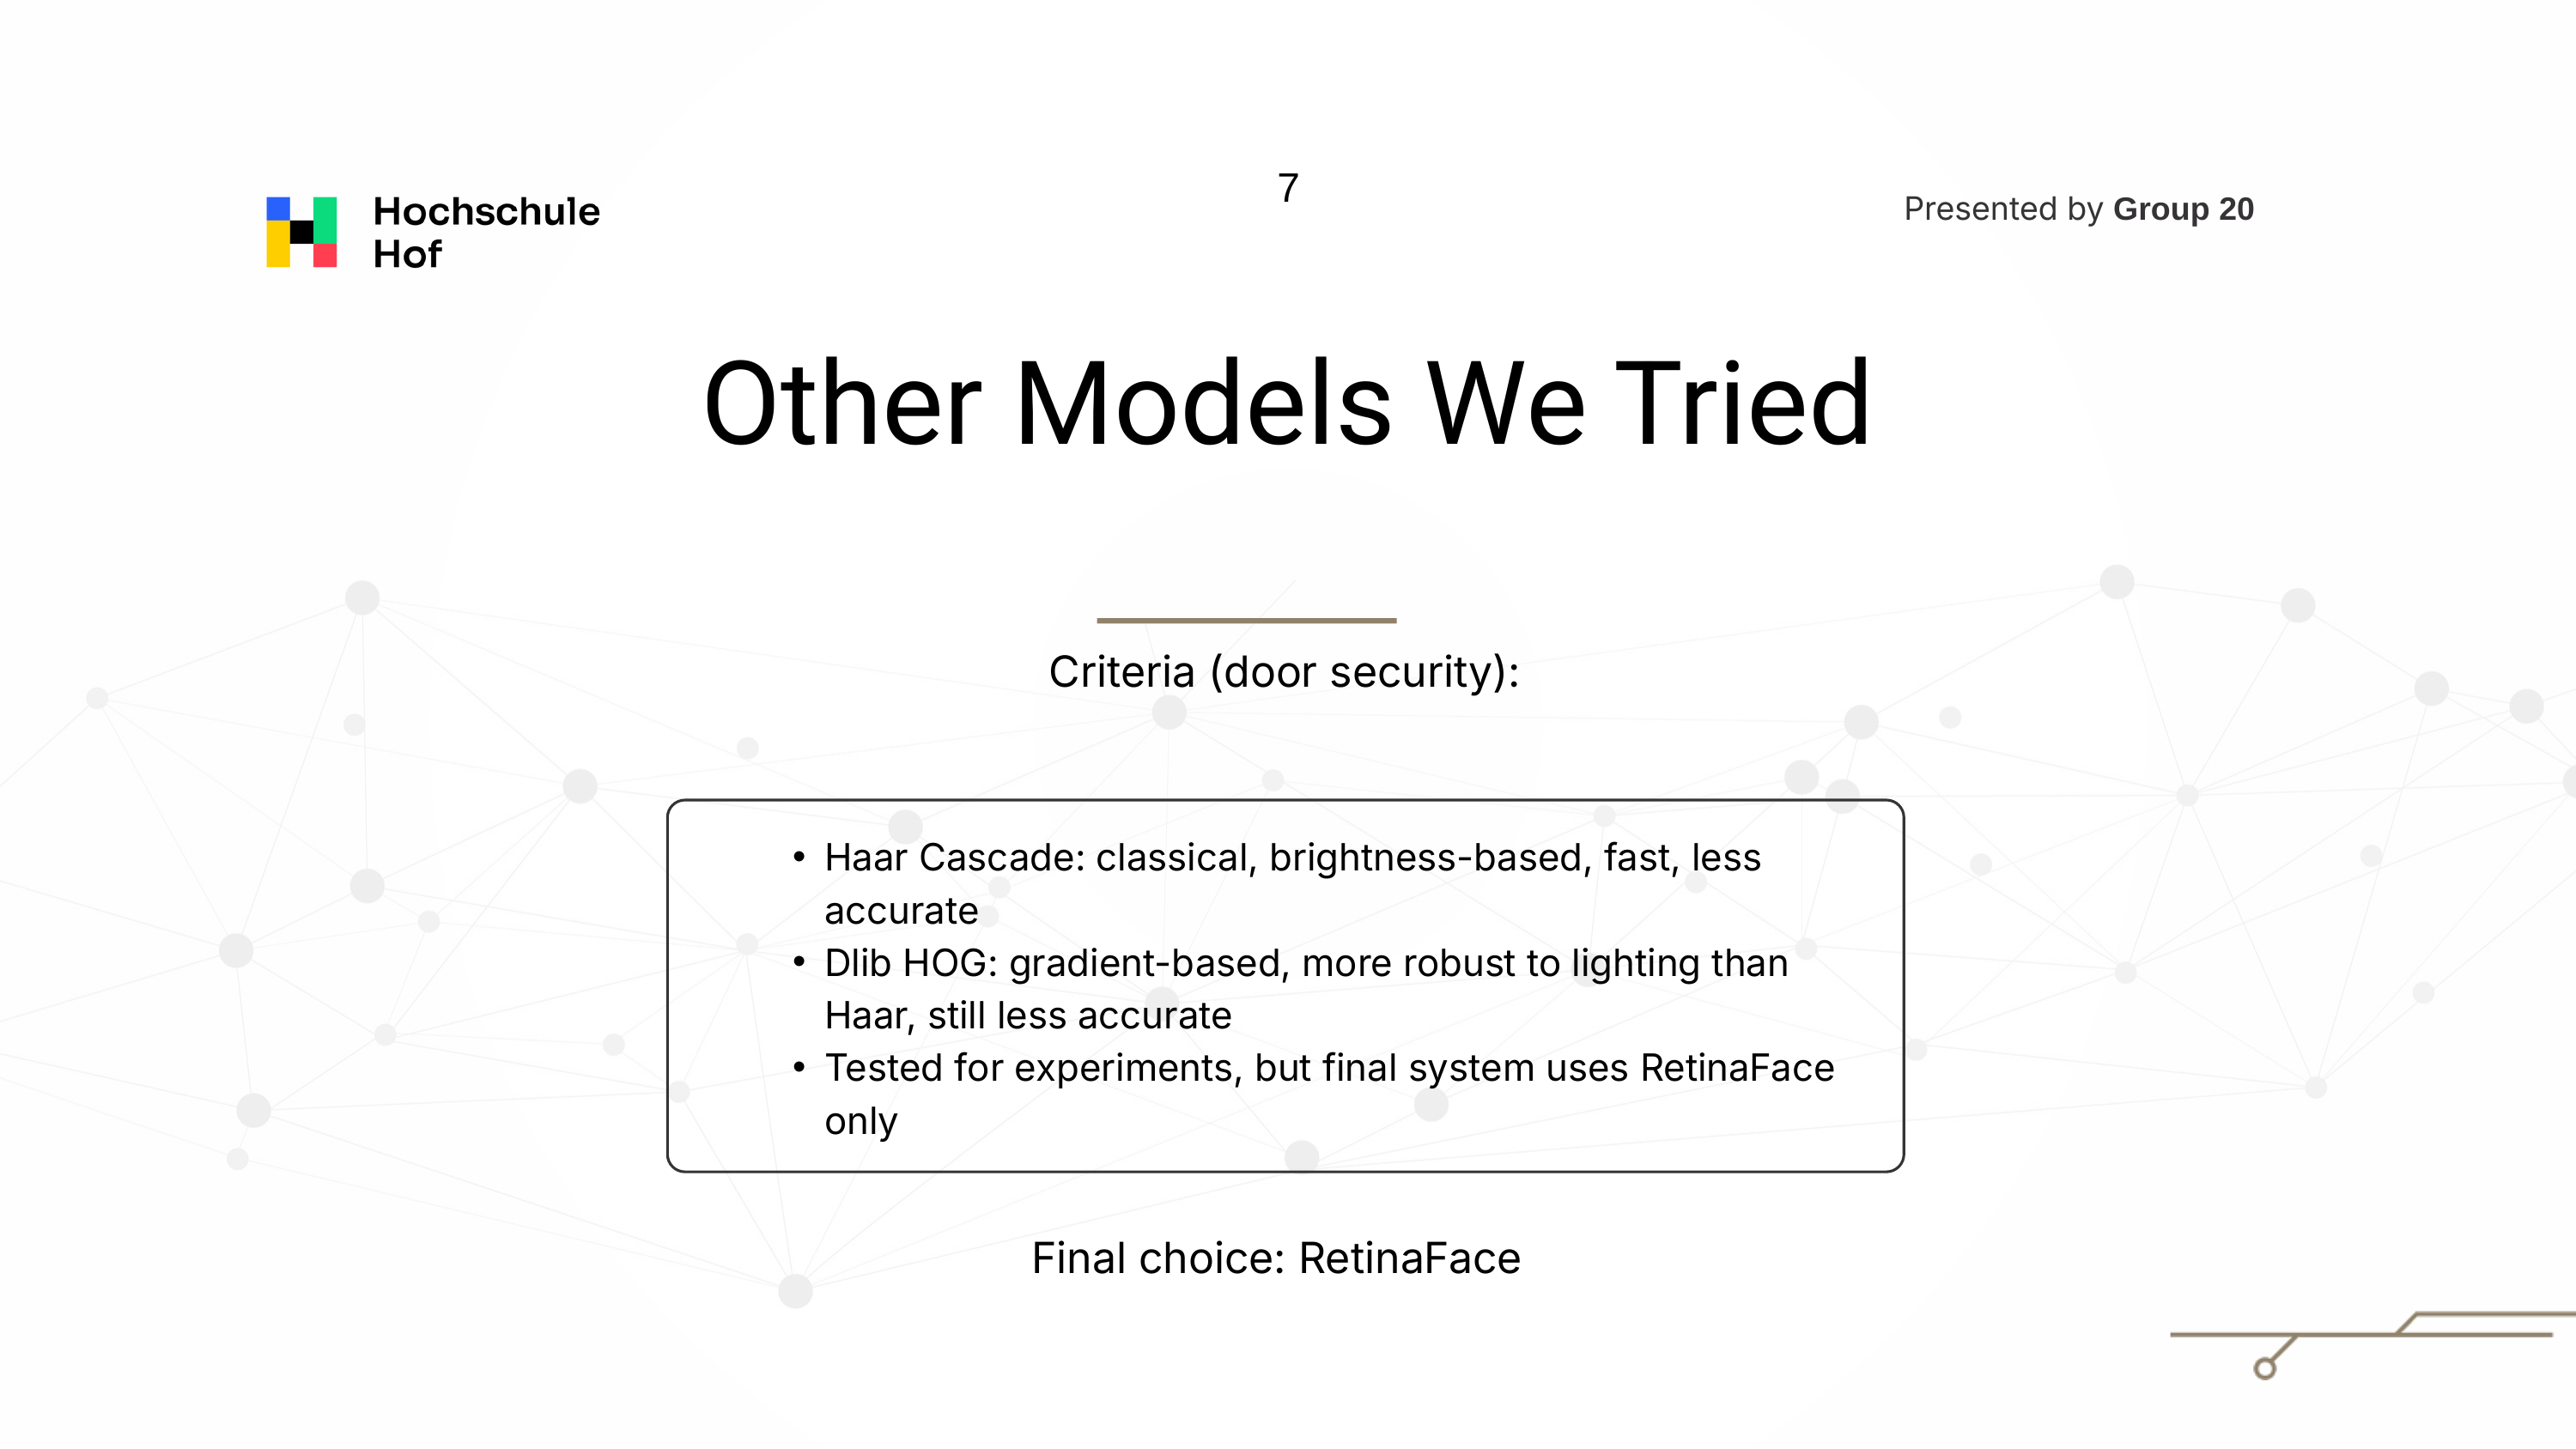

7
Presented by Group 20
Other Models We Tried

Criteria (door security):

Haar Cascade: classical, brightness-based, fast, less accurate
Dlib HOG: gradient-based, more robust to lighting than Haar, still less accurate
Tested for experiments, but final system uses RetinaFace only
Final choice: RetinaFace